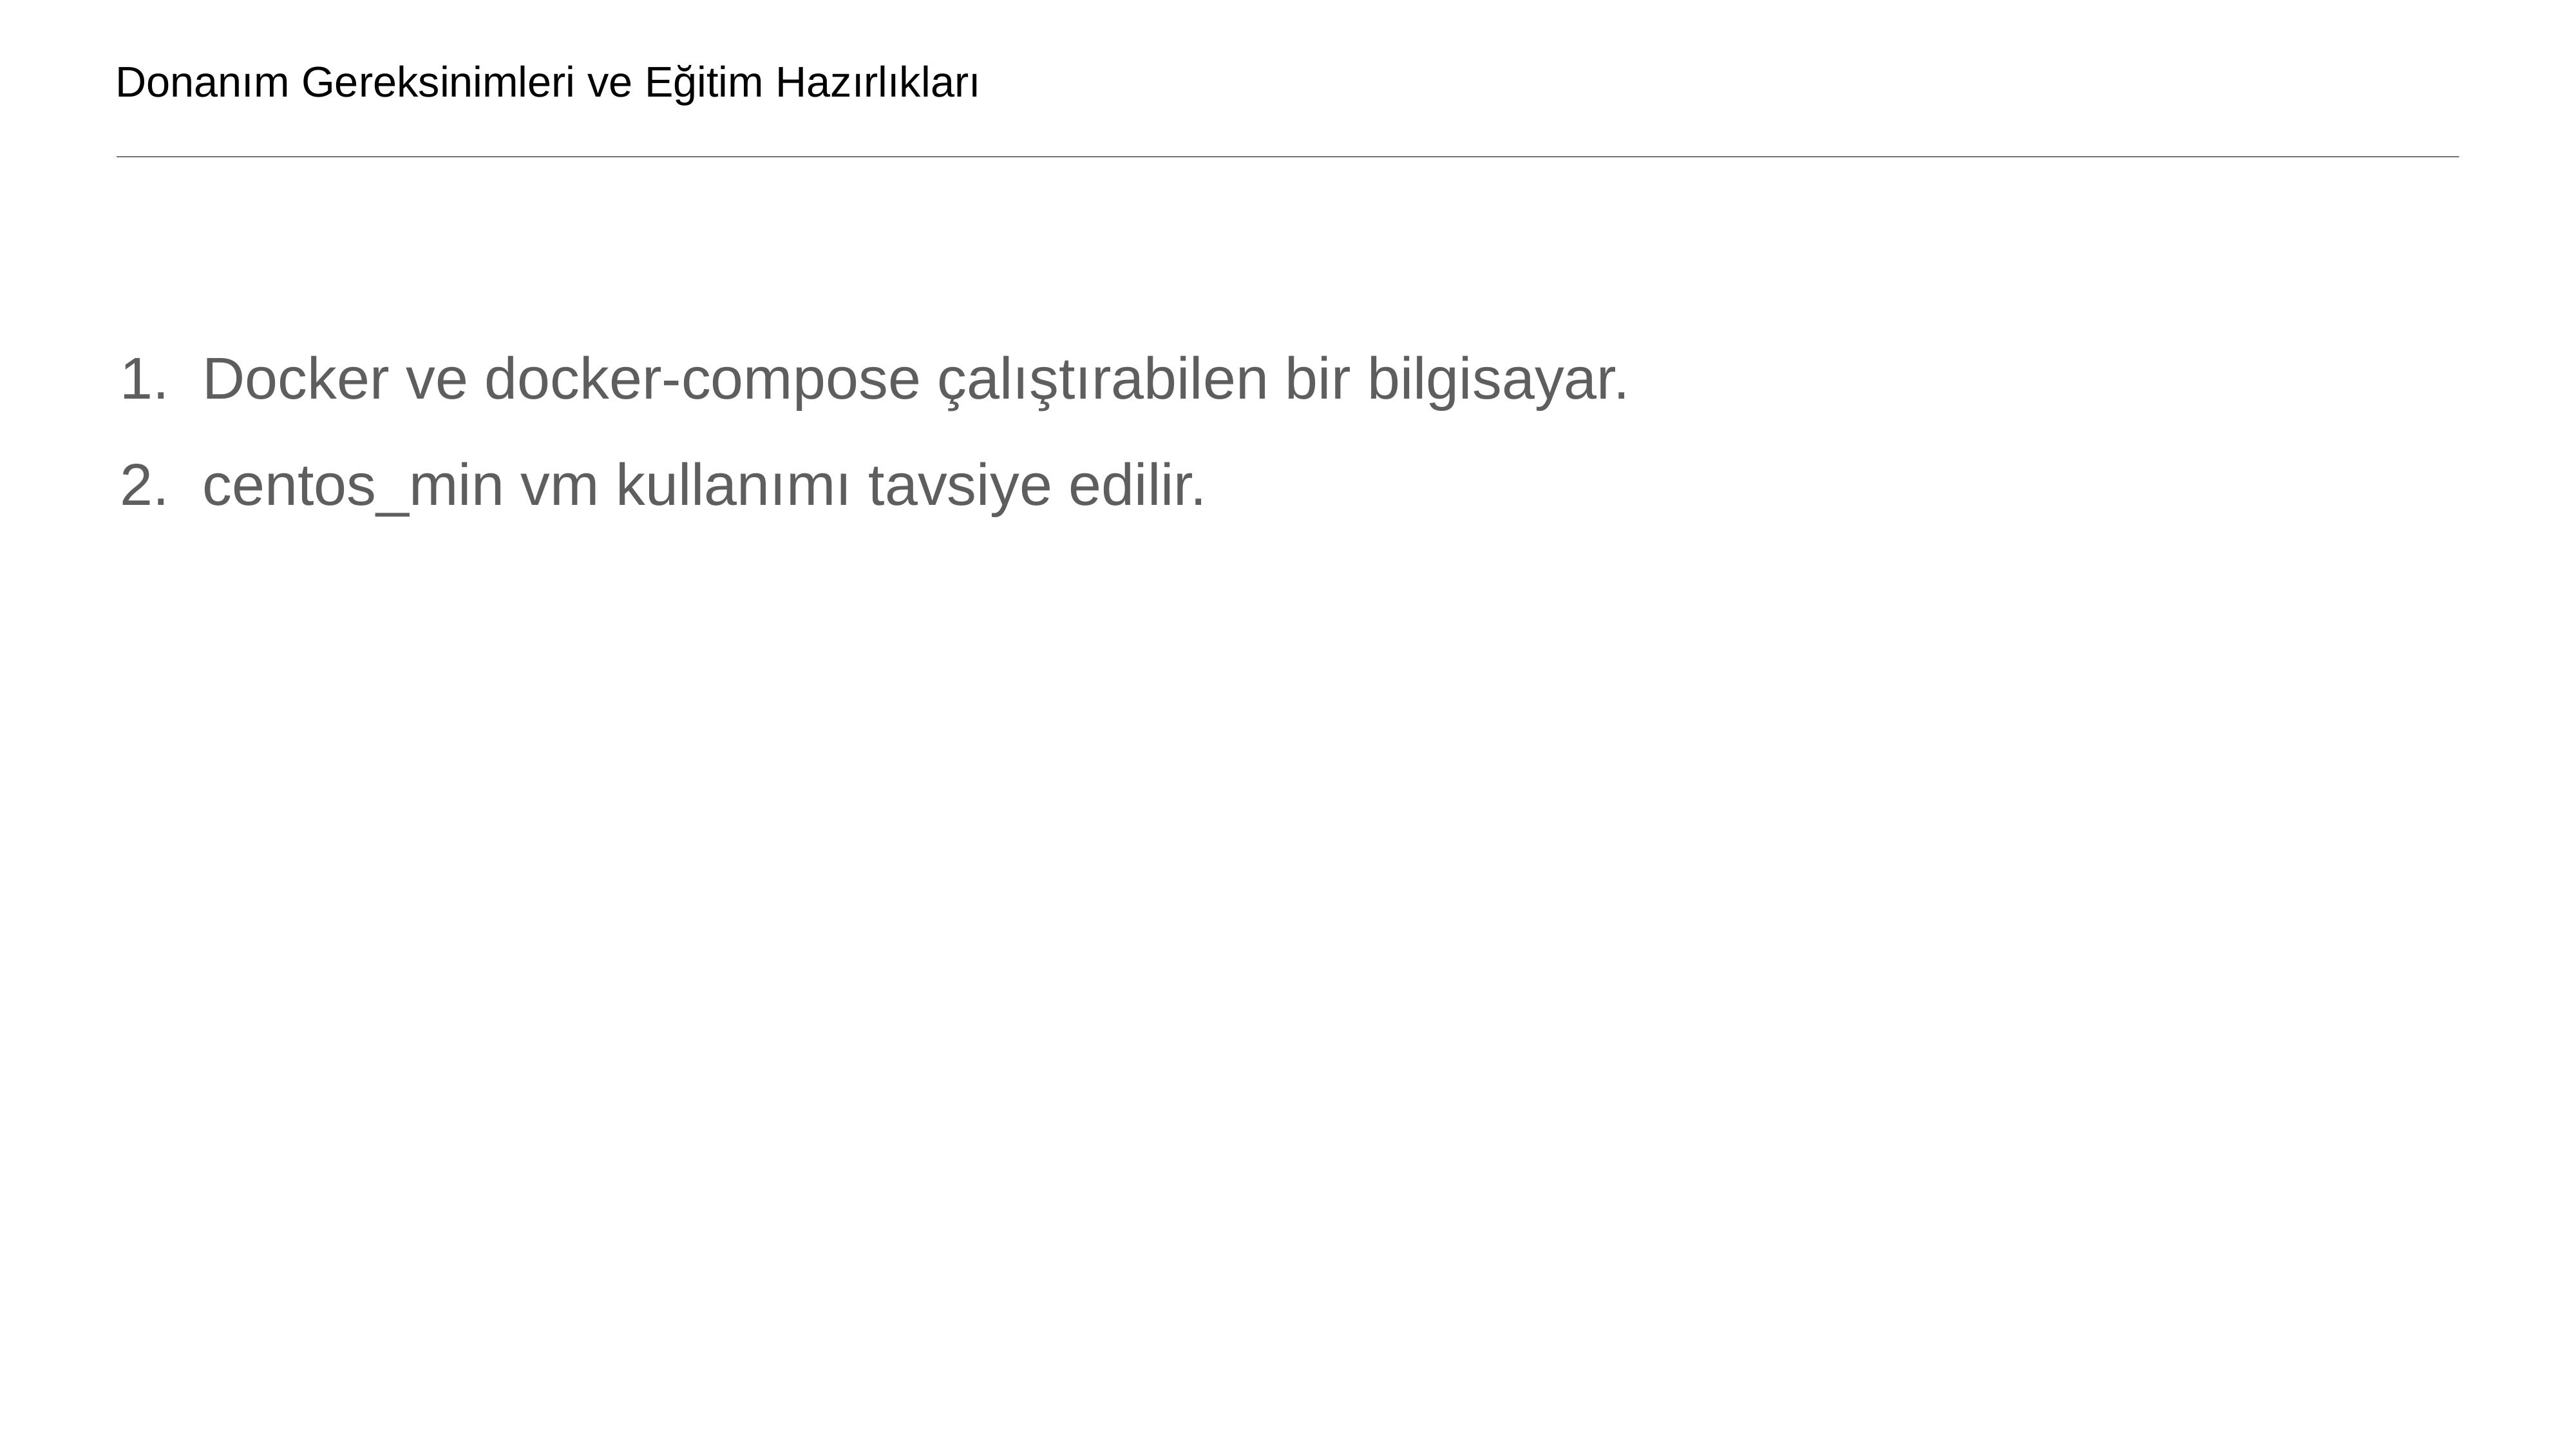

Donanım Gereksinimleri ve Eğitim Hazırlıkları
  Docker ve docker-compose çalıştırabilen bir bilgisayar.
  centos_min vm kullanımı tavsiye edilir.